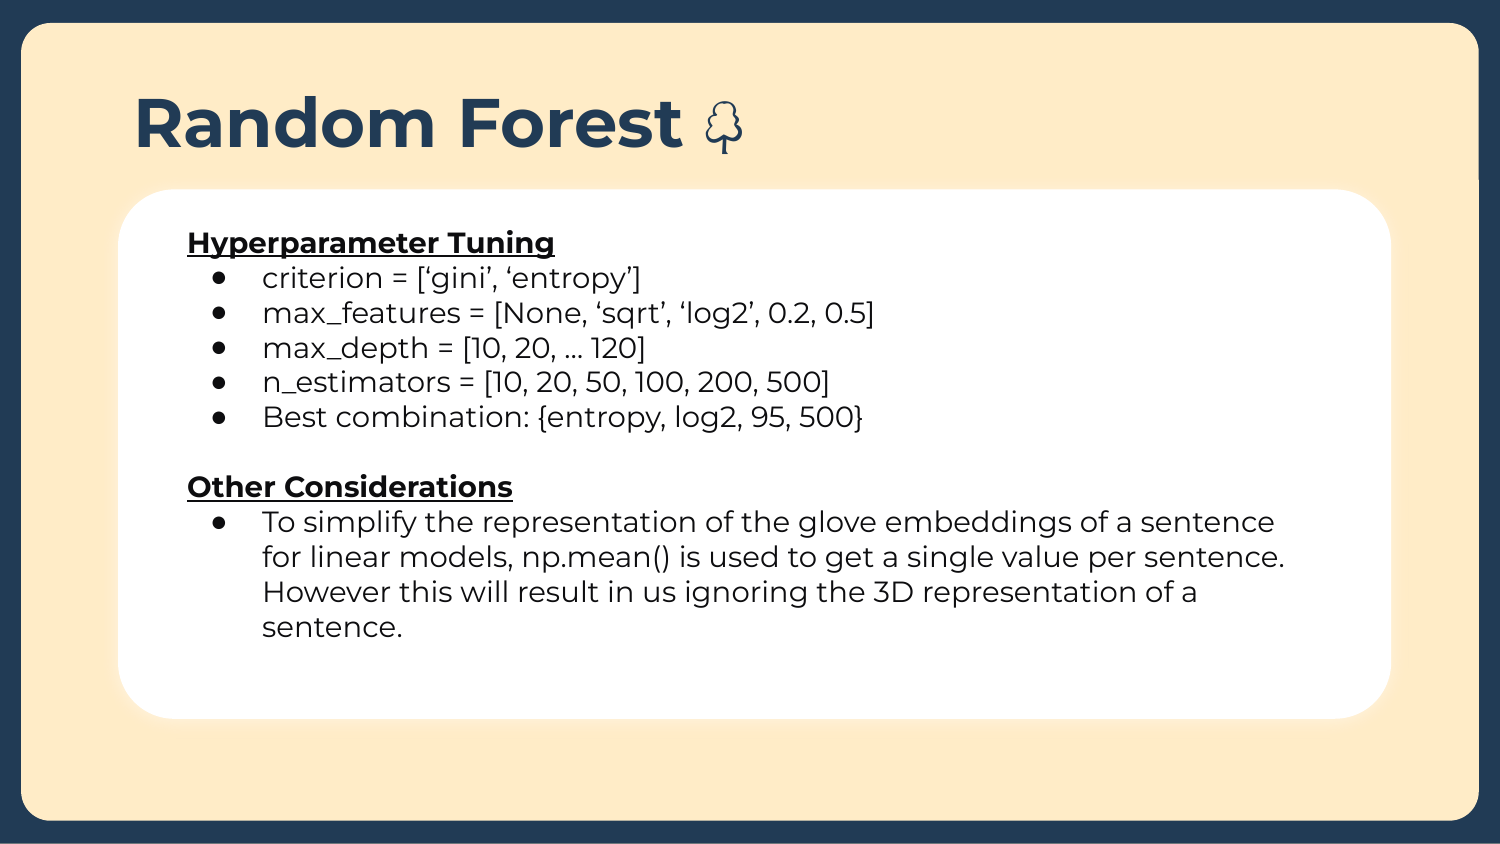

# Random Forest 🌳

Hyperparameter Tuning
criterion = [‘gini’, ‘entropy’]
max_features = [None, ‘sqrt’, ‘log2’, 0.2, 0.5]
max_depth = [10, 20, … 120]
n_estimators = [10, 20, 50, 100, 200, 500]
Best combination: {entropy, log2, 95, 500}

Other Considerations
To simplify the representation of the glove embeddings of a sentence for linear models, np.mean() is used to get a single value per sentence. However this will result in us ignoring the 3D representation of a sentence.